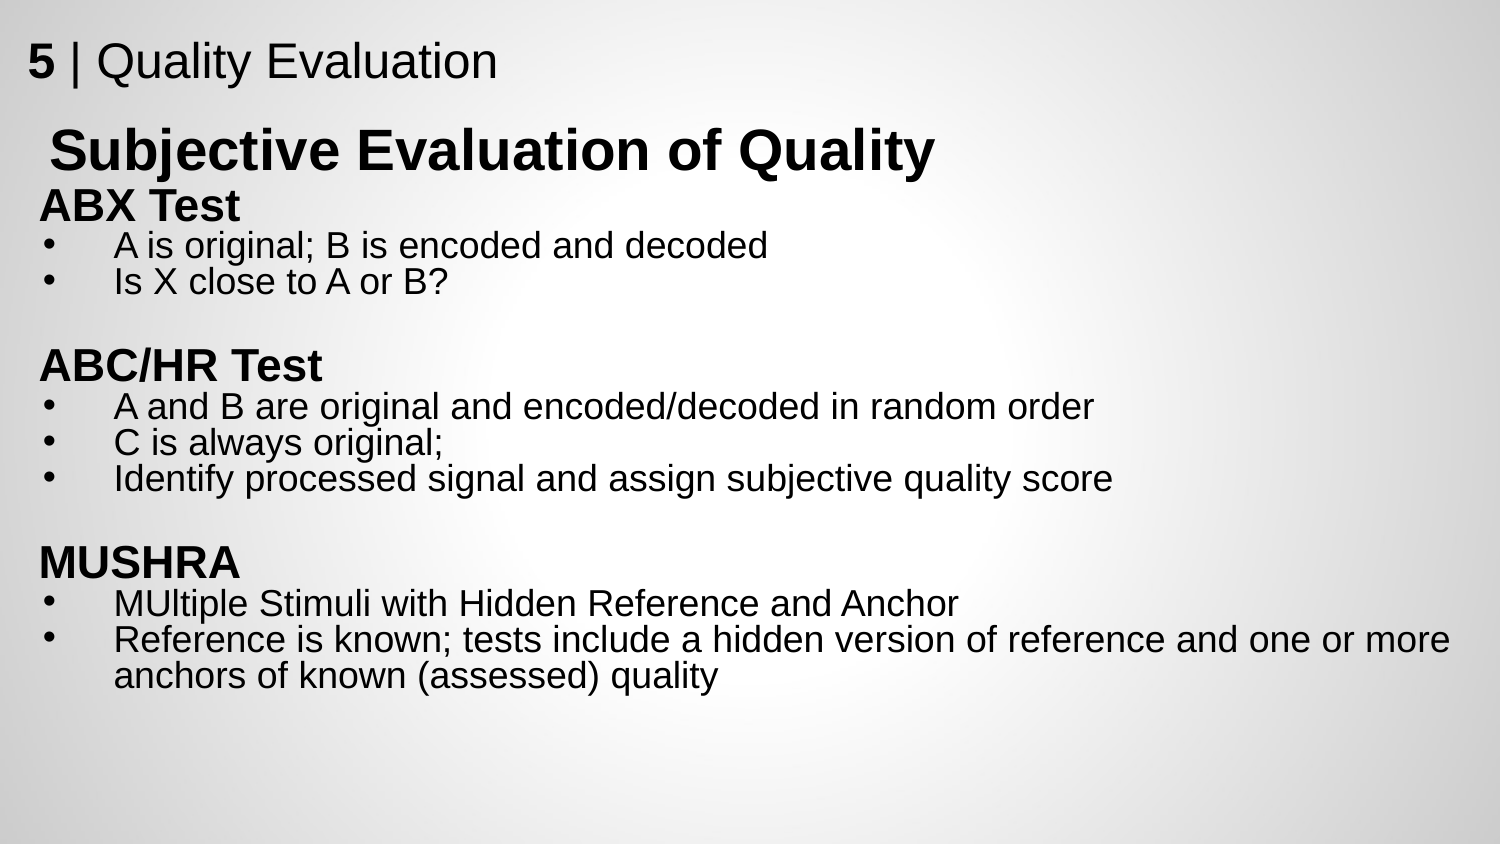

5 | Quality Evaluation
# Subjective Evaluation of Quality
ABX Test
A is original; B is encoded and decoded
Is X close to A or B?

ABC/HR Test
A and B are original and encoded/decoded in random order
C is always original;
Identify processed signal and assign subjective quality score

MUSHRA
MUltiple Stimuli with Hidden Reference and Anchor
Reference is known; tests include a hidden version of reference and one or more anchors of known (assessed) quality